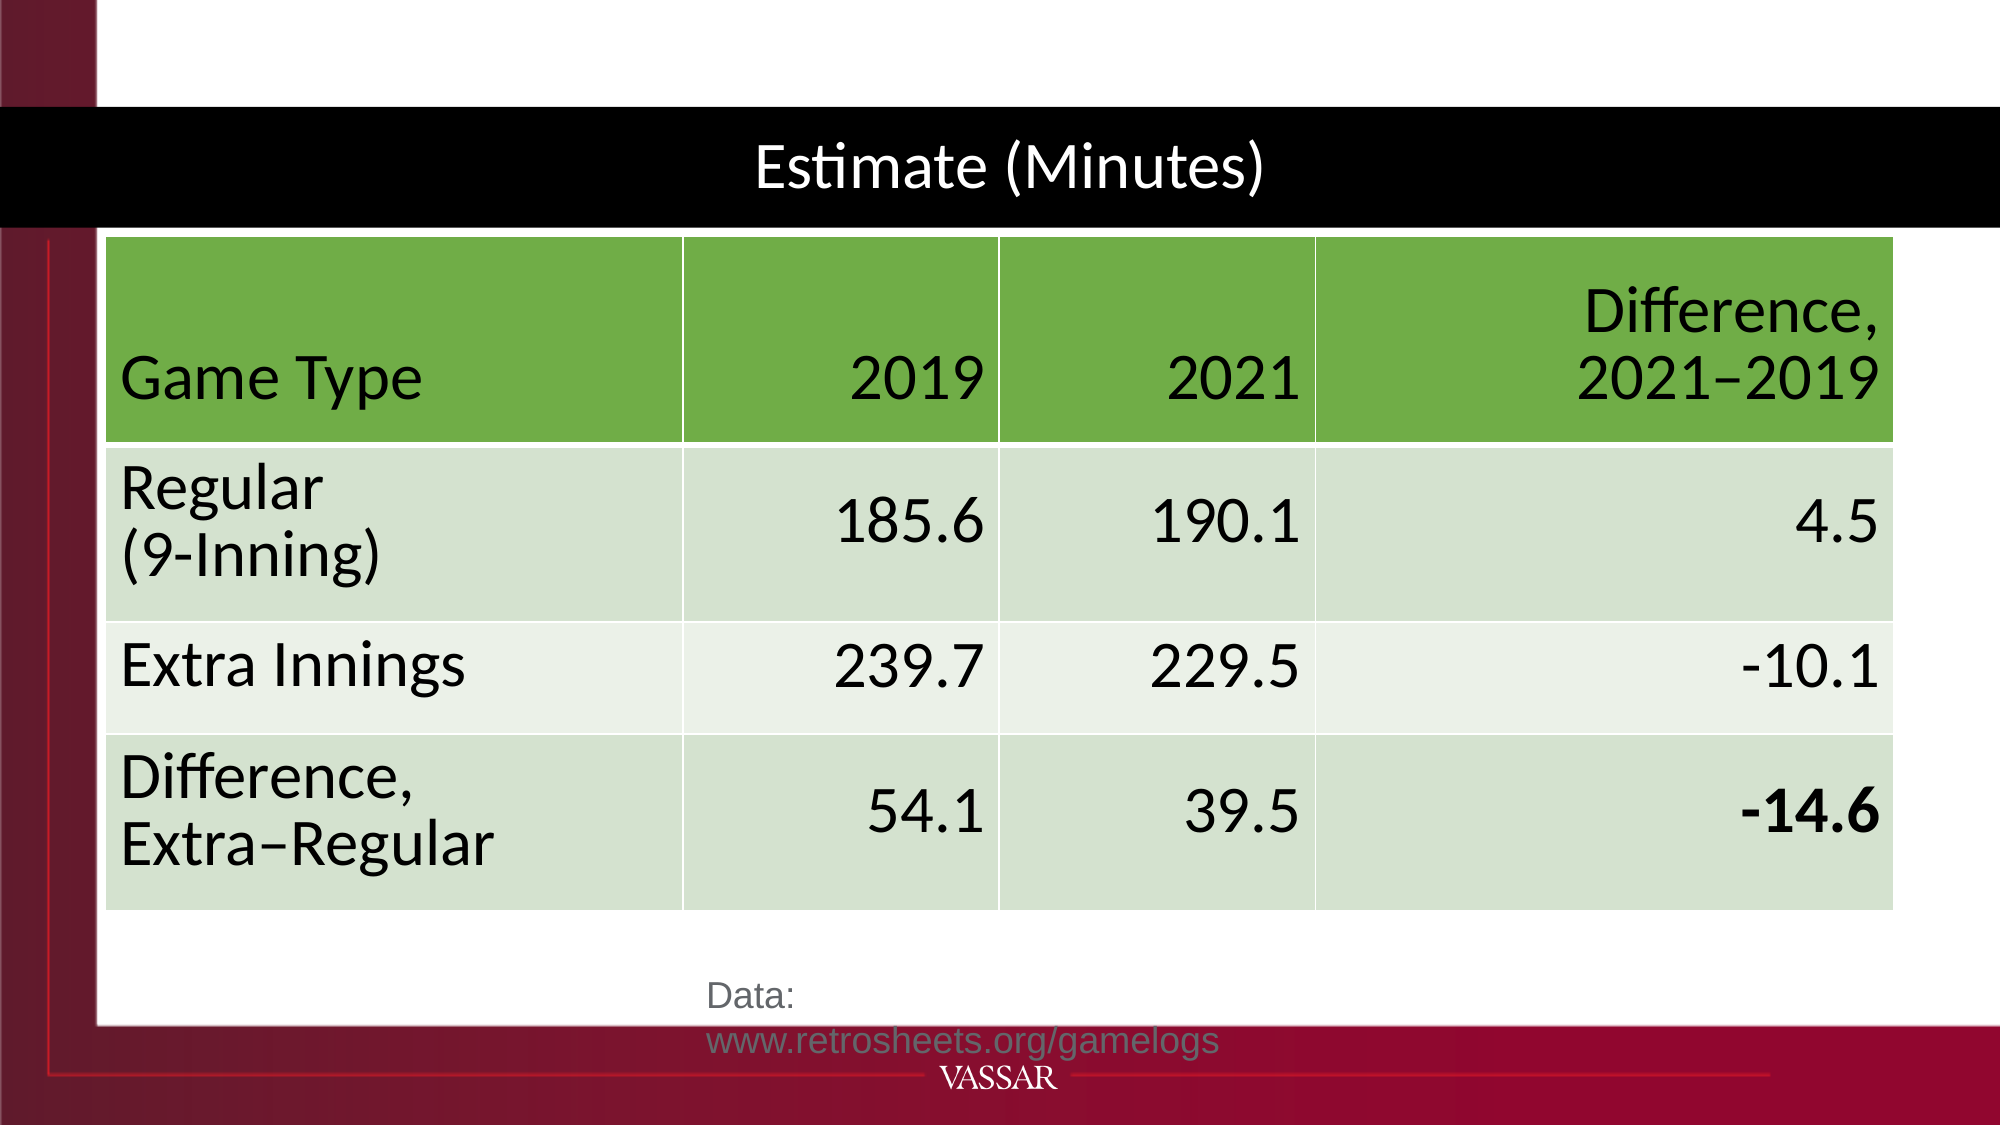

# Estimate (Minutes)

| Game Type | 2019 | 2021 | Difference, 2021–2019 |
| --- | --- | --- | --- |
| Regular (9-Inning) | 185.6 | 190.1 | 4.5 |
| Extra Innings | 239.7 | 229.5 | -10.1 |
| Difference, Extra–Regular | 54.1 | 39.5 | -14.6 |
Data: www.retrosheets.org/gamelogs